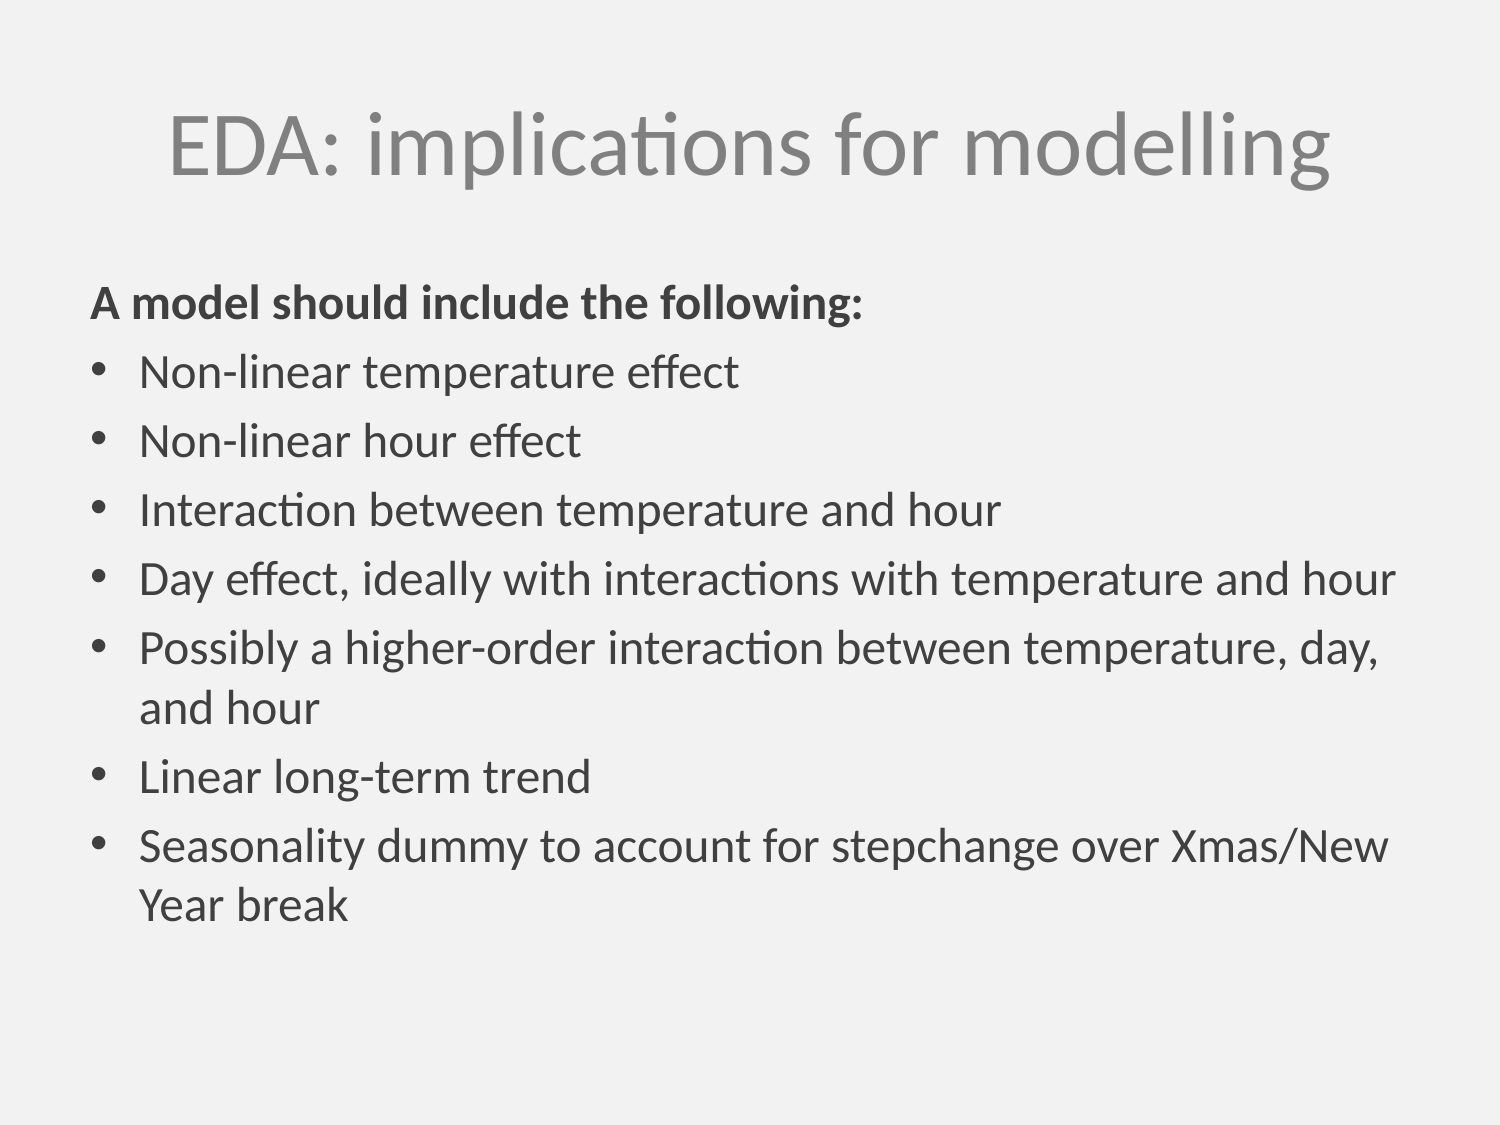

# EDA: implications for modelling
A model should include the following:
Non-linear temperature effect
Non-linear hour effect
Interaction between temperature and hour
Day effect, ideally with interactions with temperature and hour
Possibly a higher-order interaction between temperature, day, and hour
Linear long-term trend
Seasonality dummy to account for stepchange over Xmas/New Year break